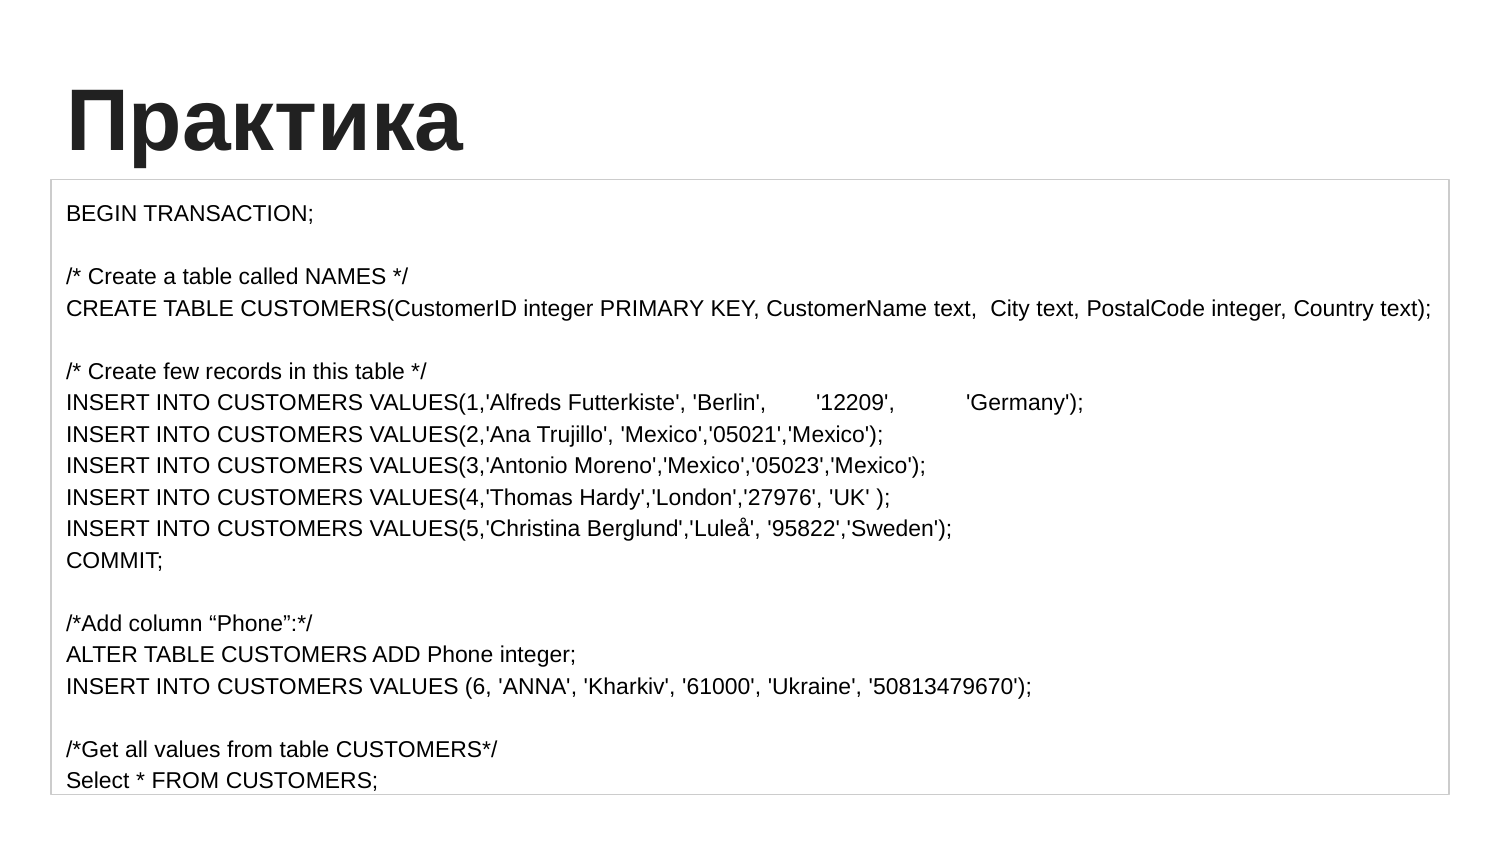

# Практика
BEGIN TRANSACTION;

/* Create a table called NAMES */
CREATE TABLE CUSTOMERS(CustomerID integer PRIMARY KEY, CustomerName text,  City text, PostalCode integer, Country text);

/* Create few records in this table */
INSERT INTO CUSTOMERS VALUES(1,'Alfreds Futterkiste', 'Berlin',	'12209',	'Germany');
INSERT INTO CUSTOMERS VALUES(2,'Ana Trujillo', 'Mexico','05021','Mexico');
INSERT INTO CUSTOMERS VALUES(3,'Antonio Moreno','Mexico','05023','Mexico');
INSERT INTO CUSTOMERS VALUES(4,'Thomas Hardy','London','27976', 'UK' );
INSERT INTO CUSTOMERS VALUES(5,'Christina Berglund','Luleå', '95822','Sweden');
COMMIT;

/*Add column “Phone”:*/
ALTER TABLE CUSTOMERS ADD Phone integer;
INSERT INTO CUSTOMERS VALUES (6, 'ANNA', 'Kharkiv', '61000', 'Ukraine', '50813479670');

/*Get all values from table CUSTOMERS*/
Select * FROM CUSTOMERS;